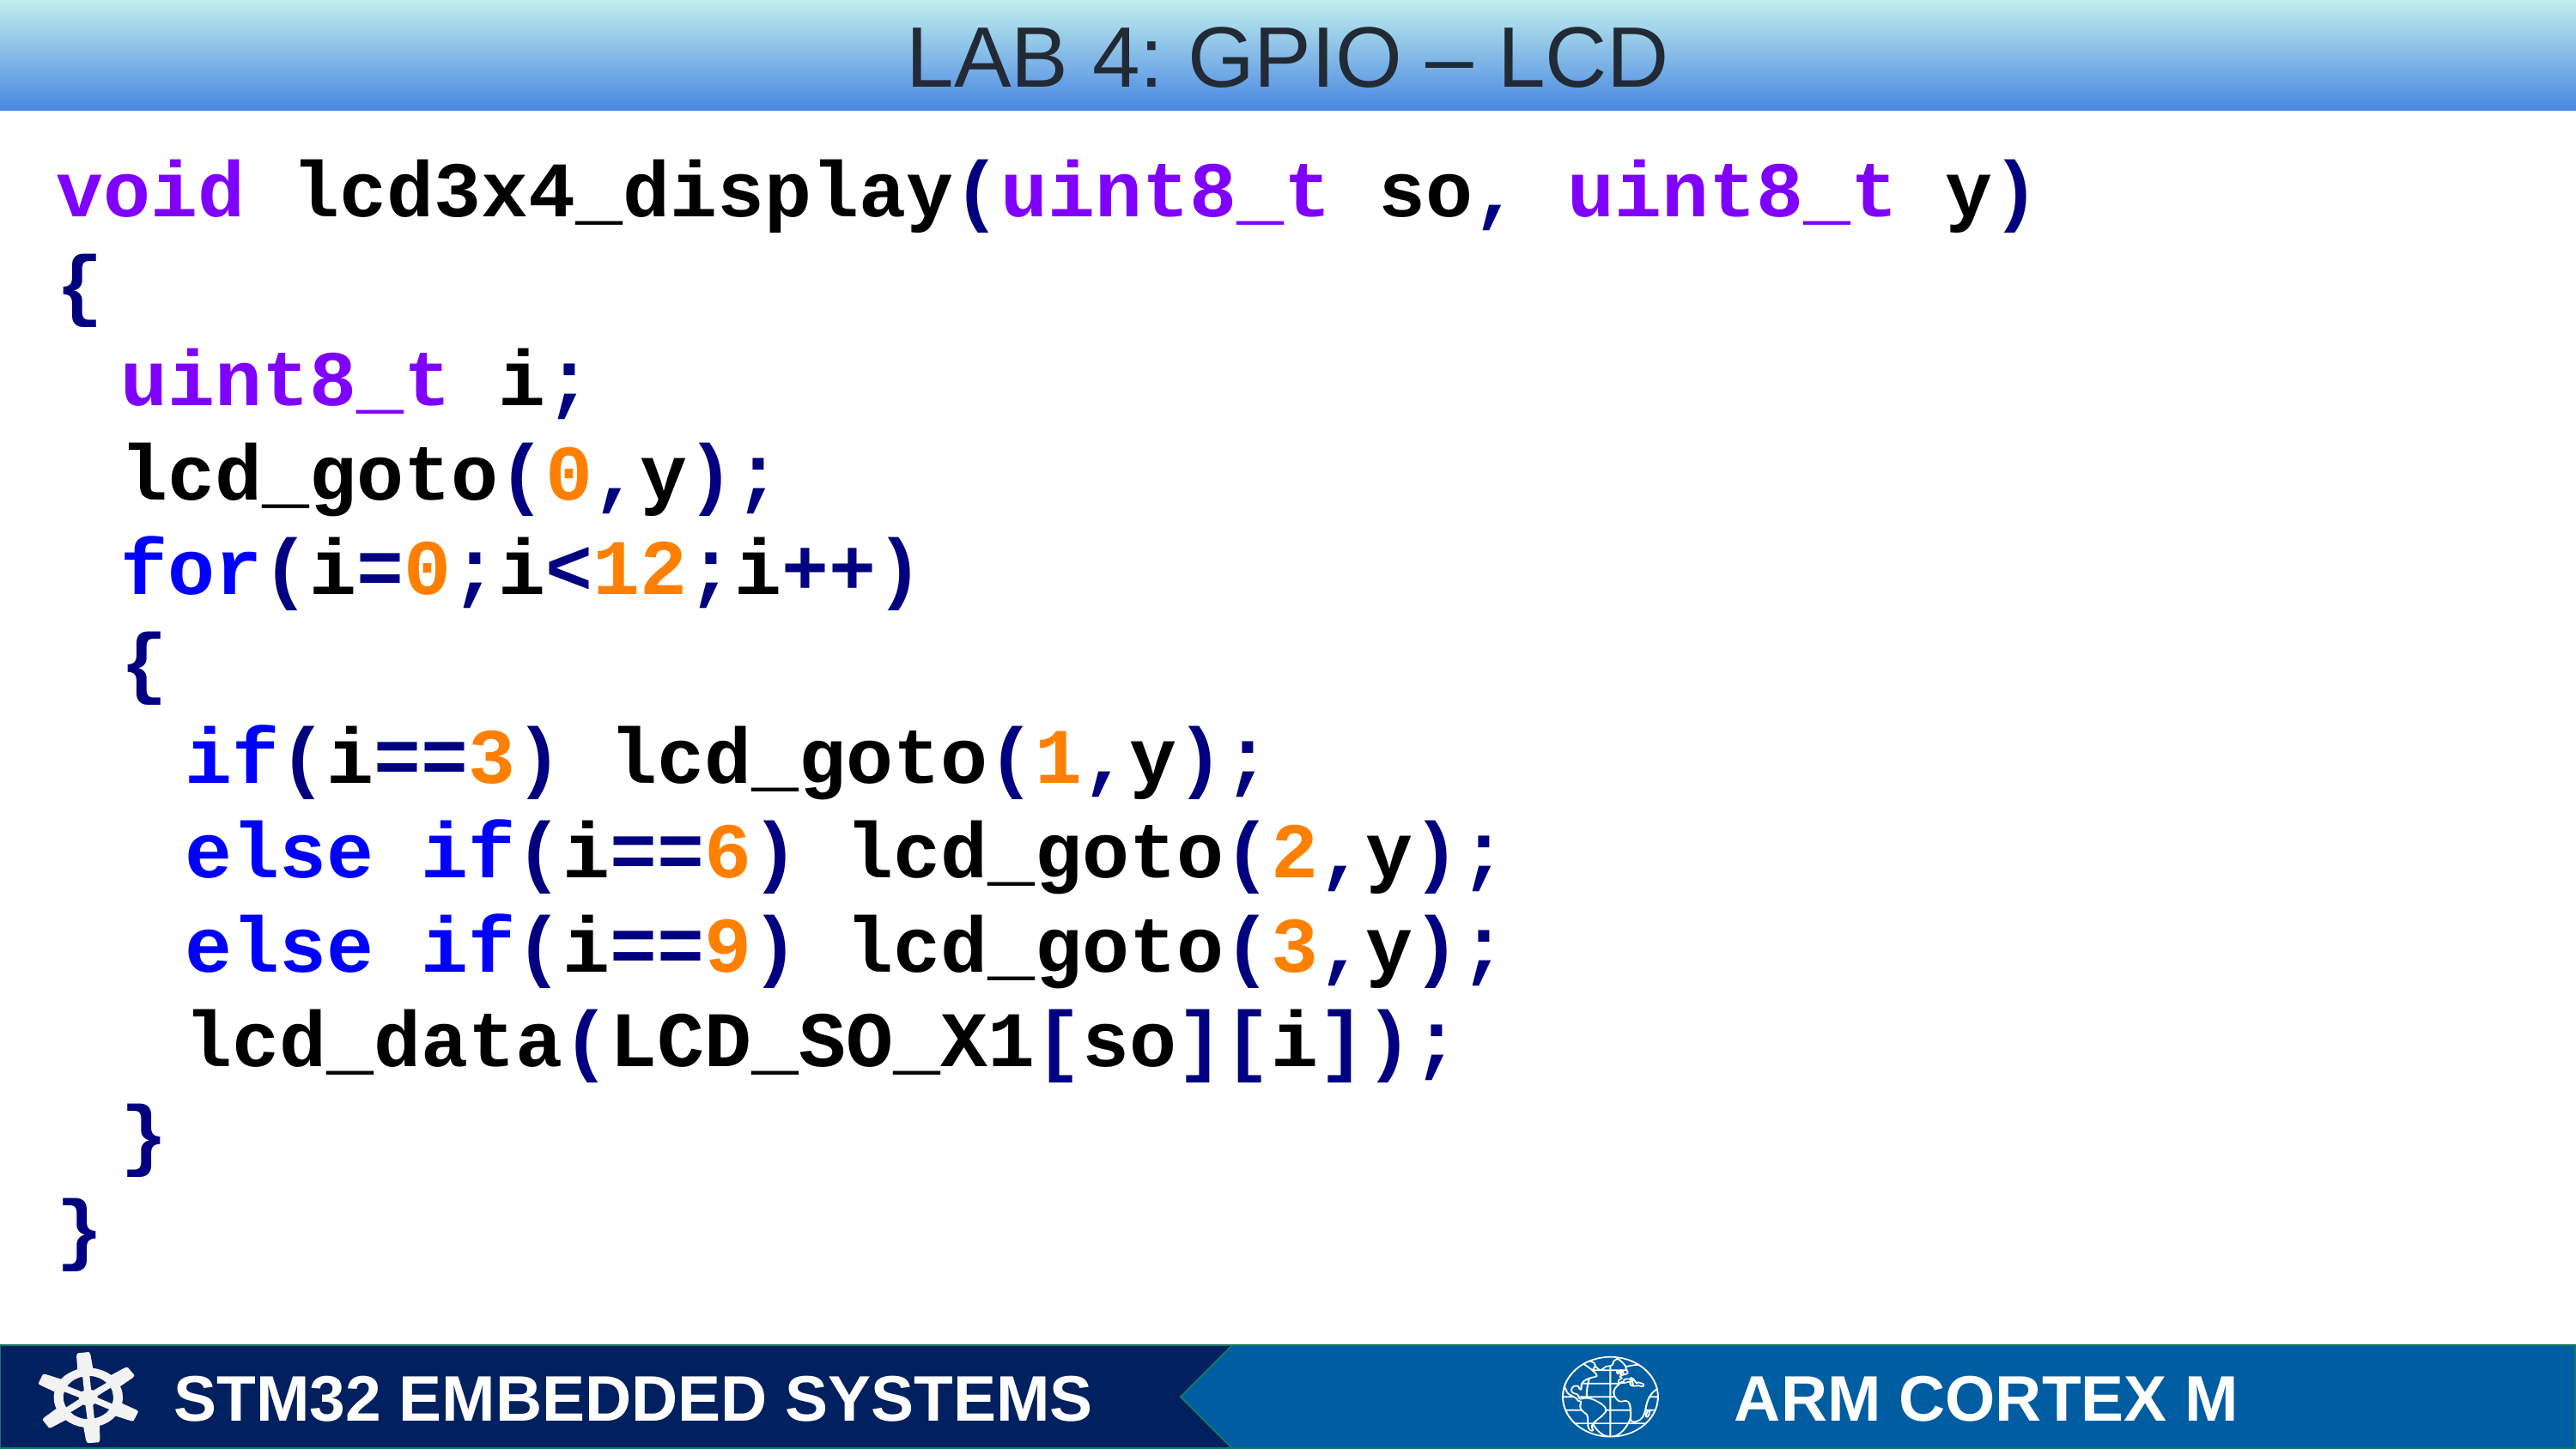

LAB 4: GPIO – LCD

void lcd3x4_display(uint8_t so, uint8_t y)
{
uint8_t i;
lcd_goto(0,y);
for(i=0;i<12;i++)
{
if(i==3) lcd_goto(1,y);
else if(i==6) lcd_goto(2,y);
else if(i==9) lcd_goto(3,y);
lcd_data(LCD_SO_X1[so][i]);
}
}

STM32 EMBEDDED SYSTEMS
ARM CORTEX M